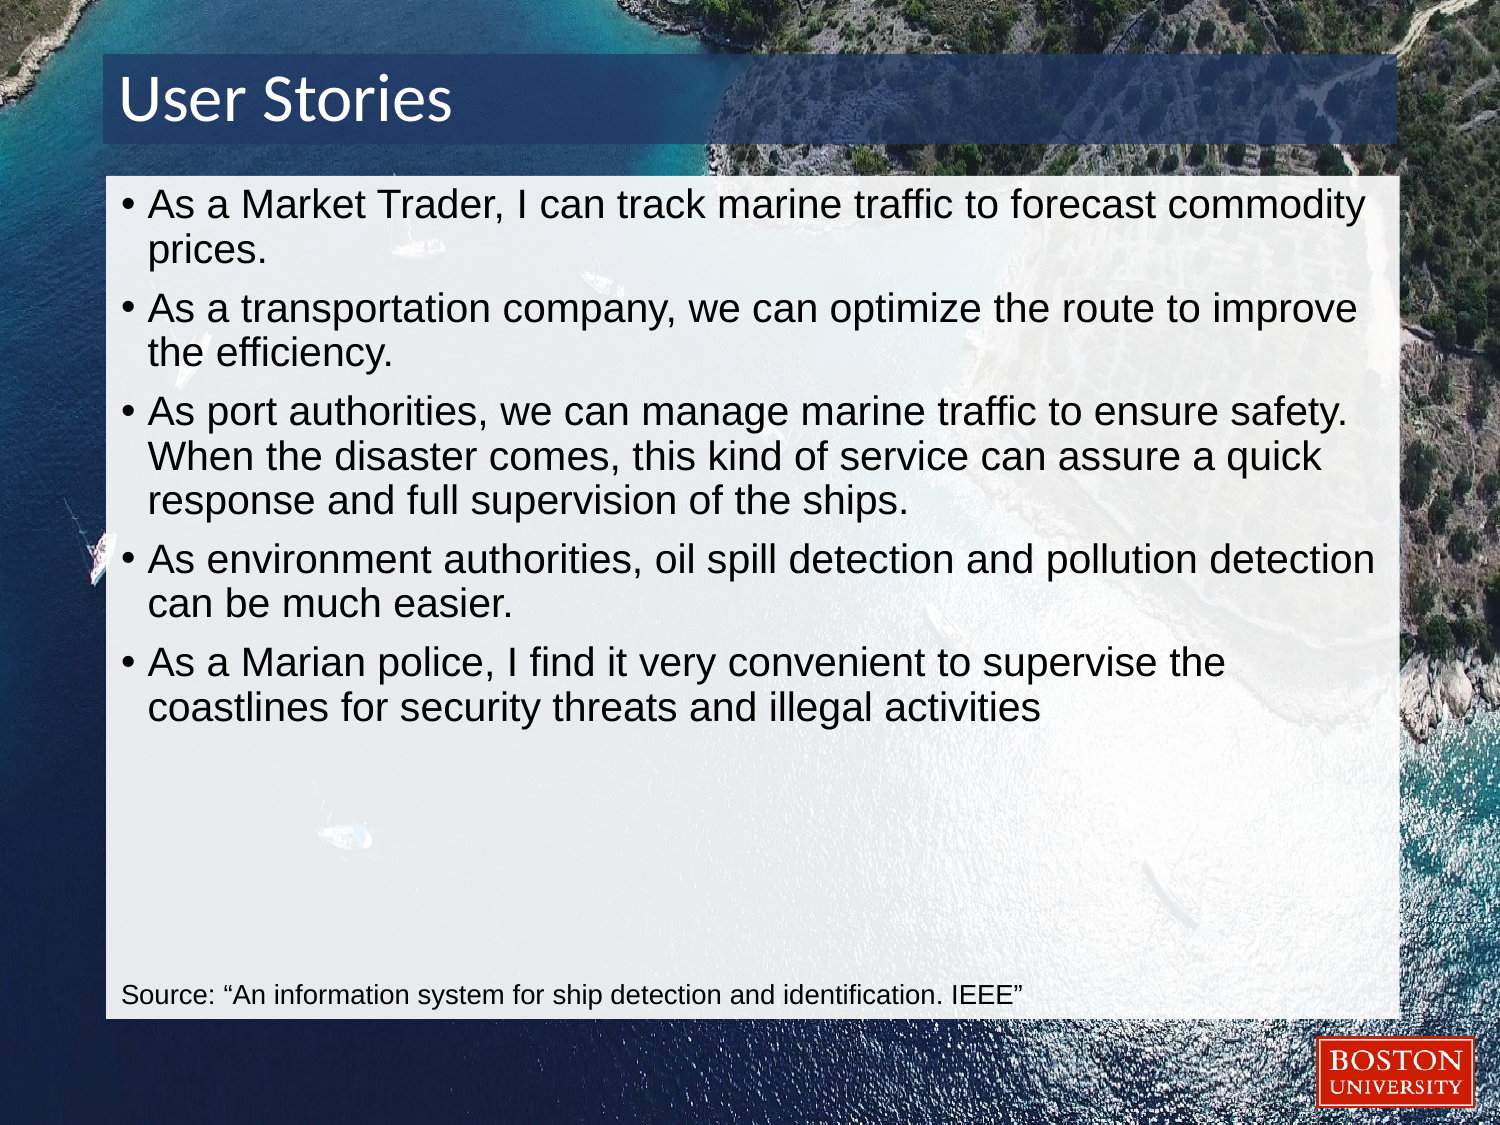

# User Stories
As a Market Trader, I can track marine traffic to forecast commodity prices.
As a transportation company, we can optimize the route to improve the efficiency.
As port authorities, we can manage marine traffic to ensure safety. When the disaster comes, this kind of service can assure a quick response and full supervision of the ships.
As environment authorities, oil spill detection and pollution detection can be much easier.
As a Marian police, I find it very convenient to supervise the coastlines for security threats and illegal activities

Source: “An information system for ship detection and identification. IEEE”